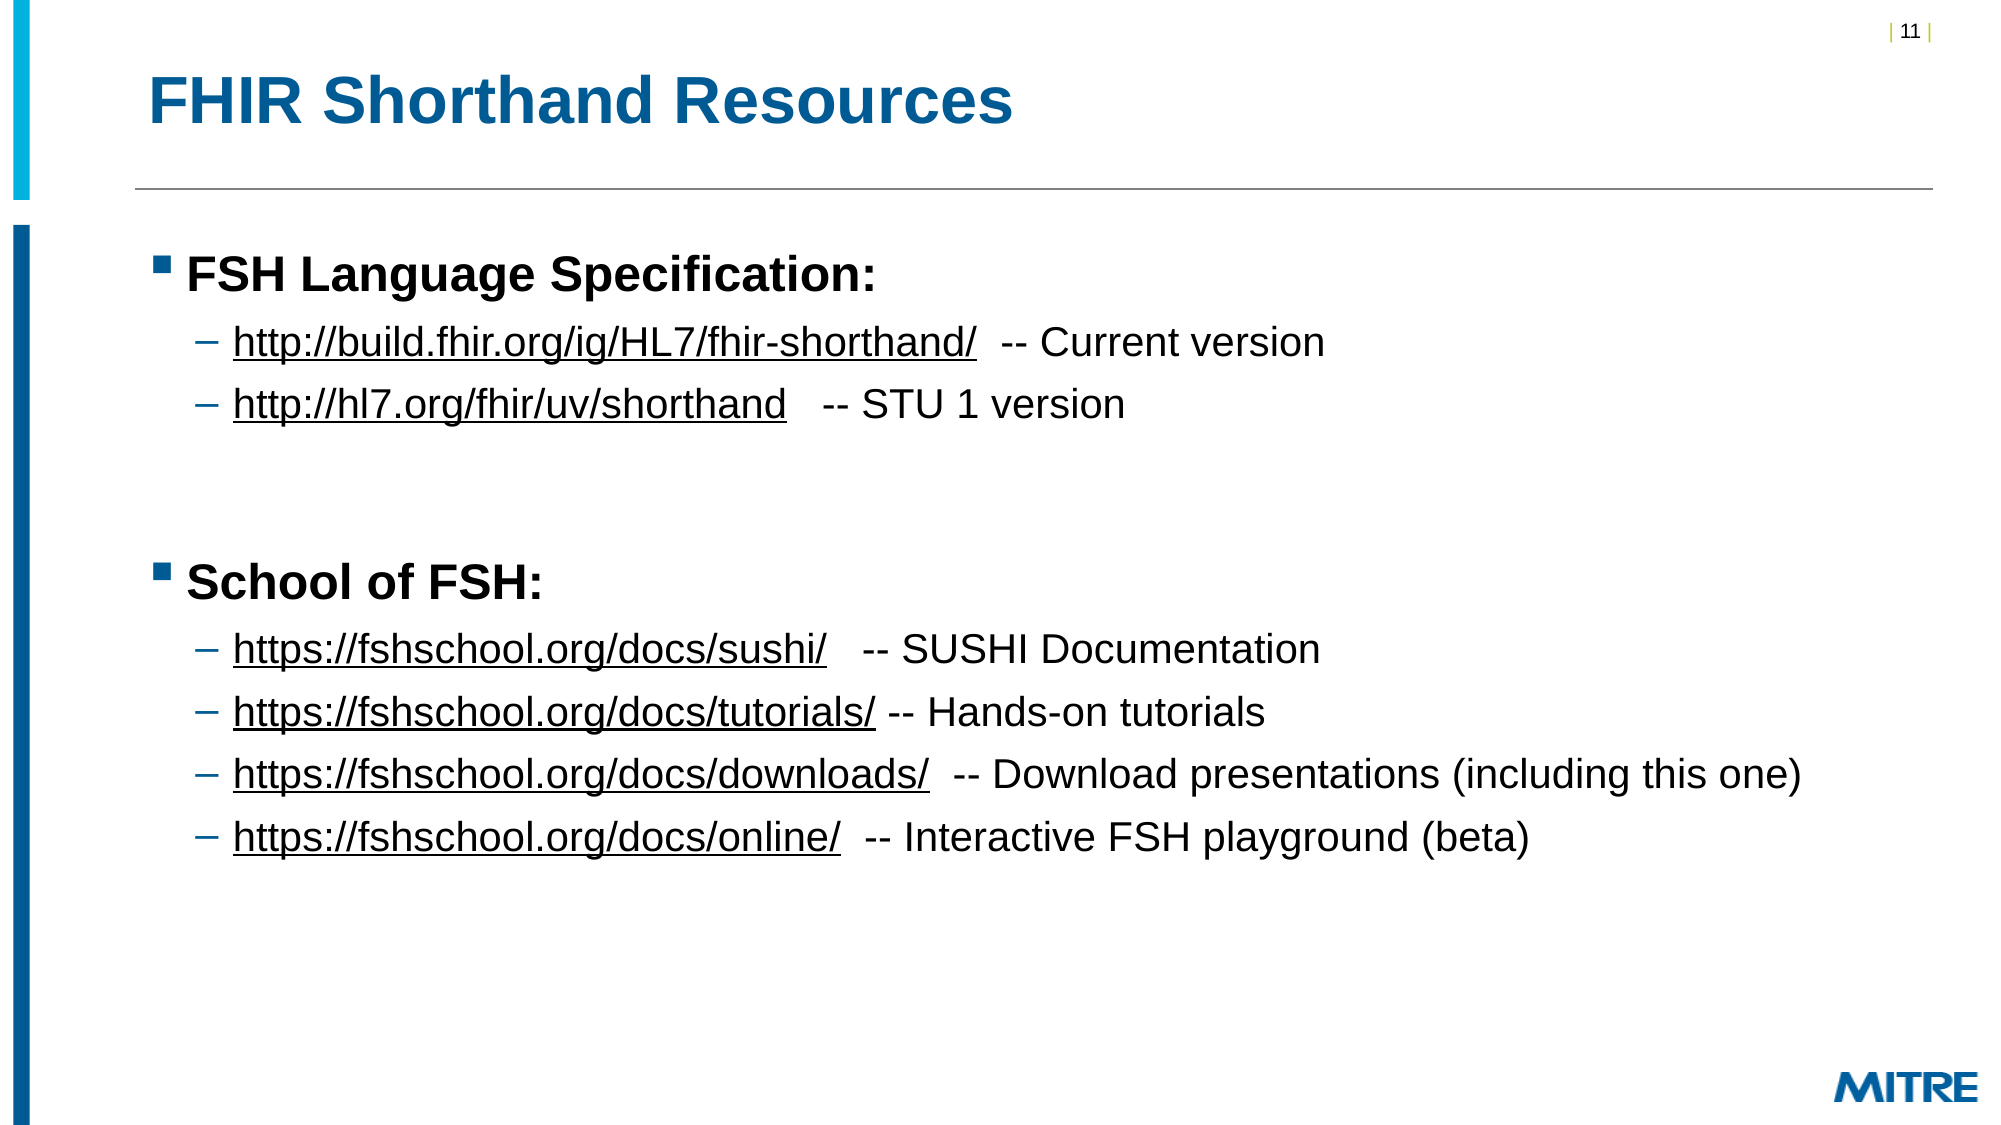

# FHIR Shorthand Resources
FSH Language Specification:
http://build.fhir.org/ig/HL7/fhir-shorthand/  -- Current version
http://hl7.org/fhir/uv/shorthand   -- STU 1 version

School of FSH:
https://fshschool.org/docs/sushi/   -- SUSHI Documentation
https://fshschool.org/docs/tutorials/ -- Hands-on tutorials
https://fshschool.org/docs/downloads/  -- Download presentations (including this one)
https://fshschool.org/docs/online/  -- Interactive FSH playground (beta)